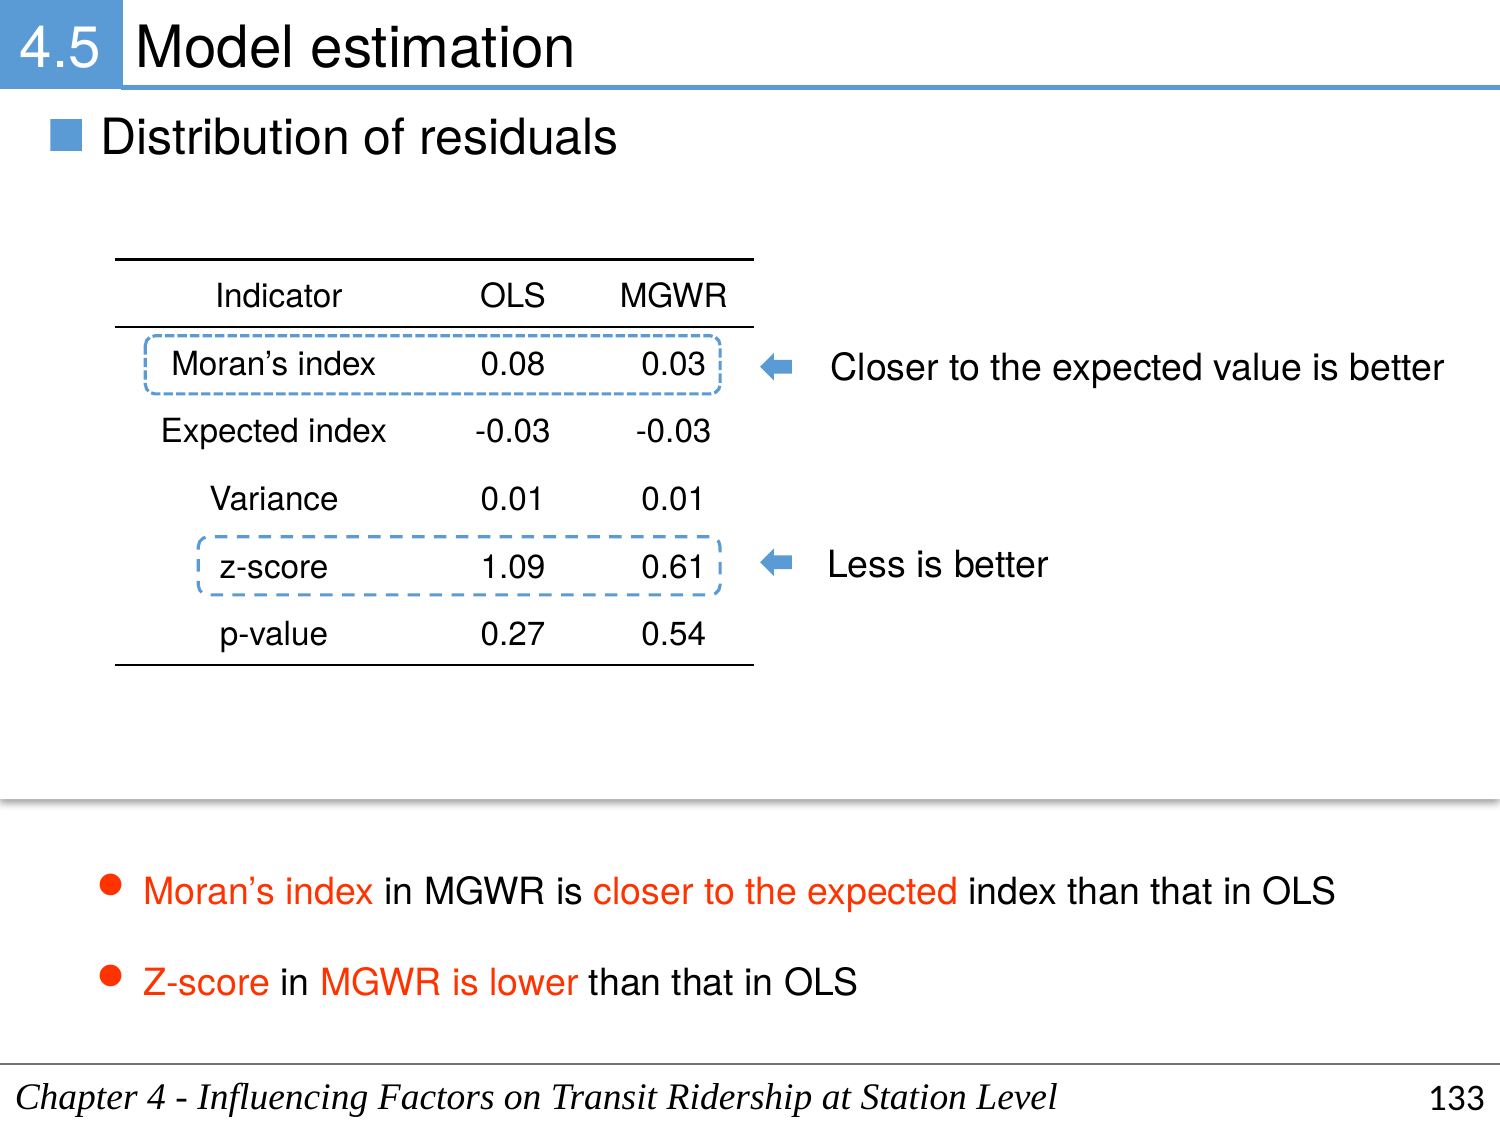

4.5
Model estimation

Distribution of residuals

| Indicator | OLS | MGWR |
| --- | --- | --- |
| Moran’s index | 0.08 | 0.03 |
| Expected index | -0.03 | -0.03 |
| Variance | 0.01 | 0.01 |
| z-score | 1.09 | 0.61 |
| p-value | 0.27 | 0.54 |

Closer to the expected value is better

Less is better

Moran’s index in MGWR is closer to the expected index than that in OLS
Z-score in MGWR is lower than that in OLS
Chapter 4 - Influencing Factors on Transit Ridership at Station Level
133